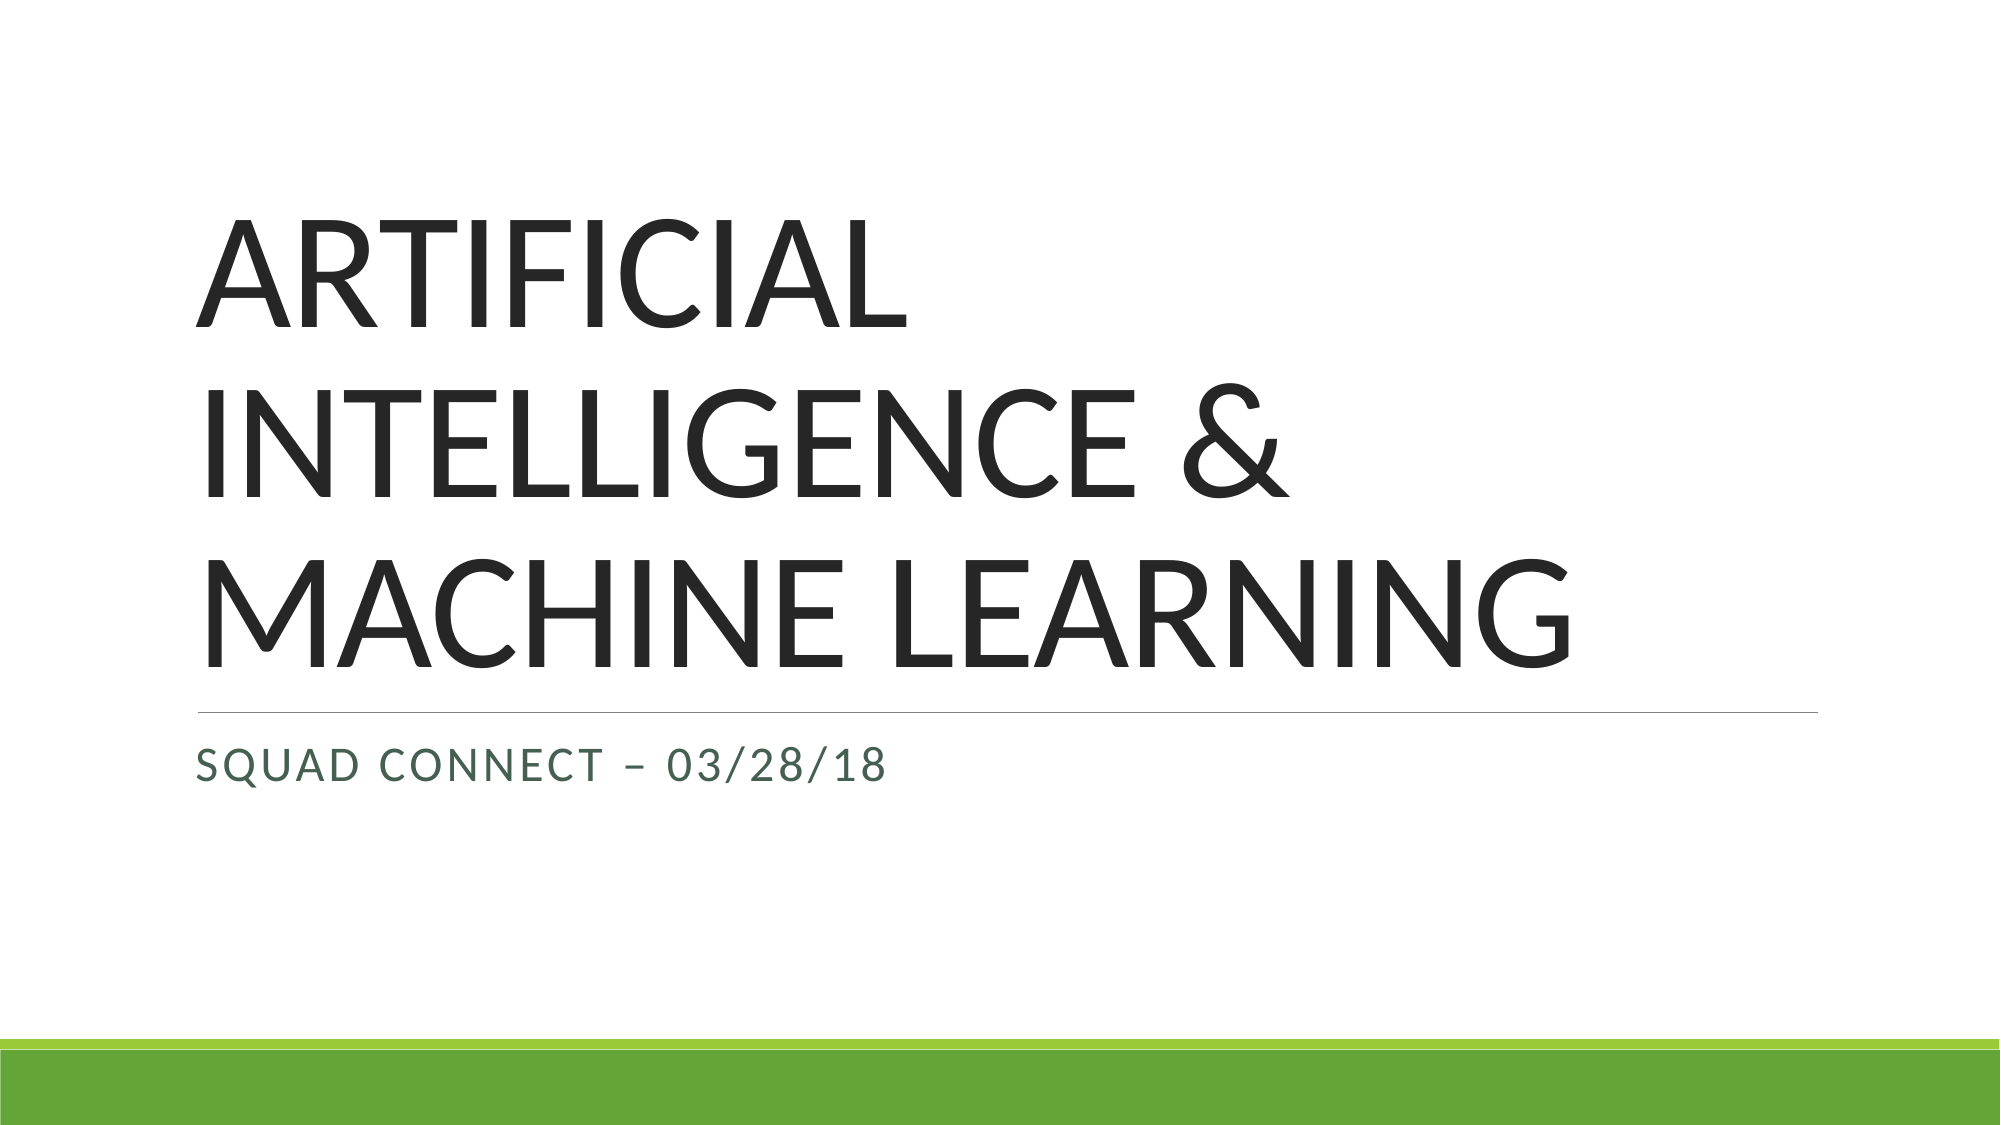

# ARTIFICIAL INTELLIGENCE & MACHINE LEARNING
SQuAD CONNECT – 03/28/18